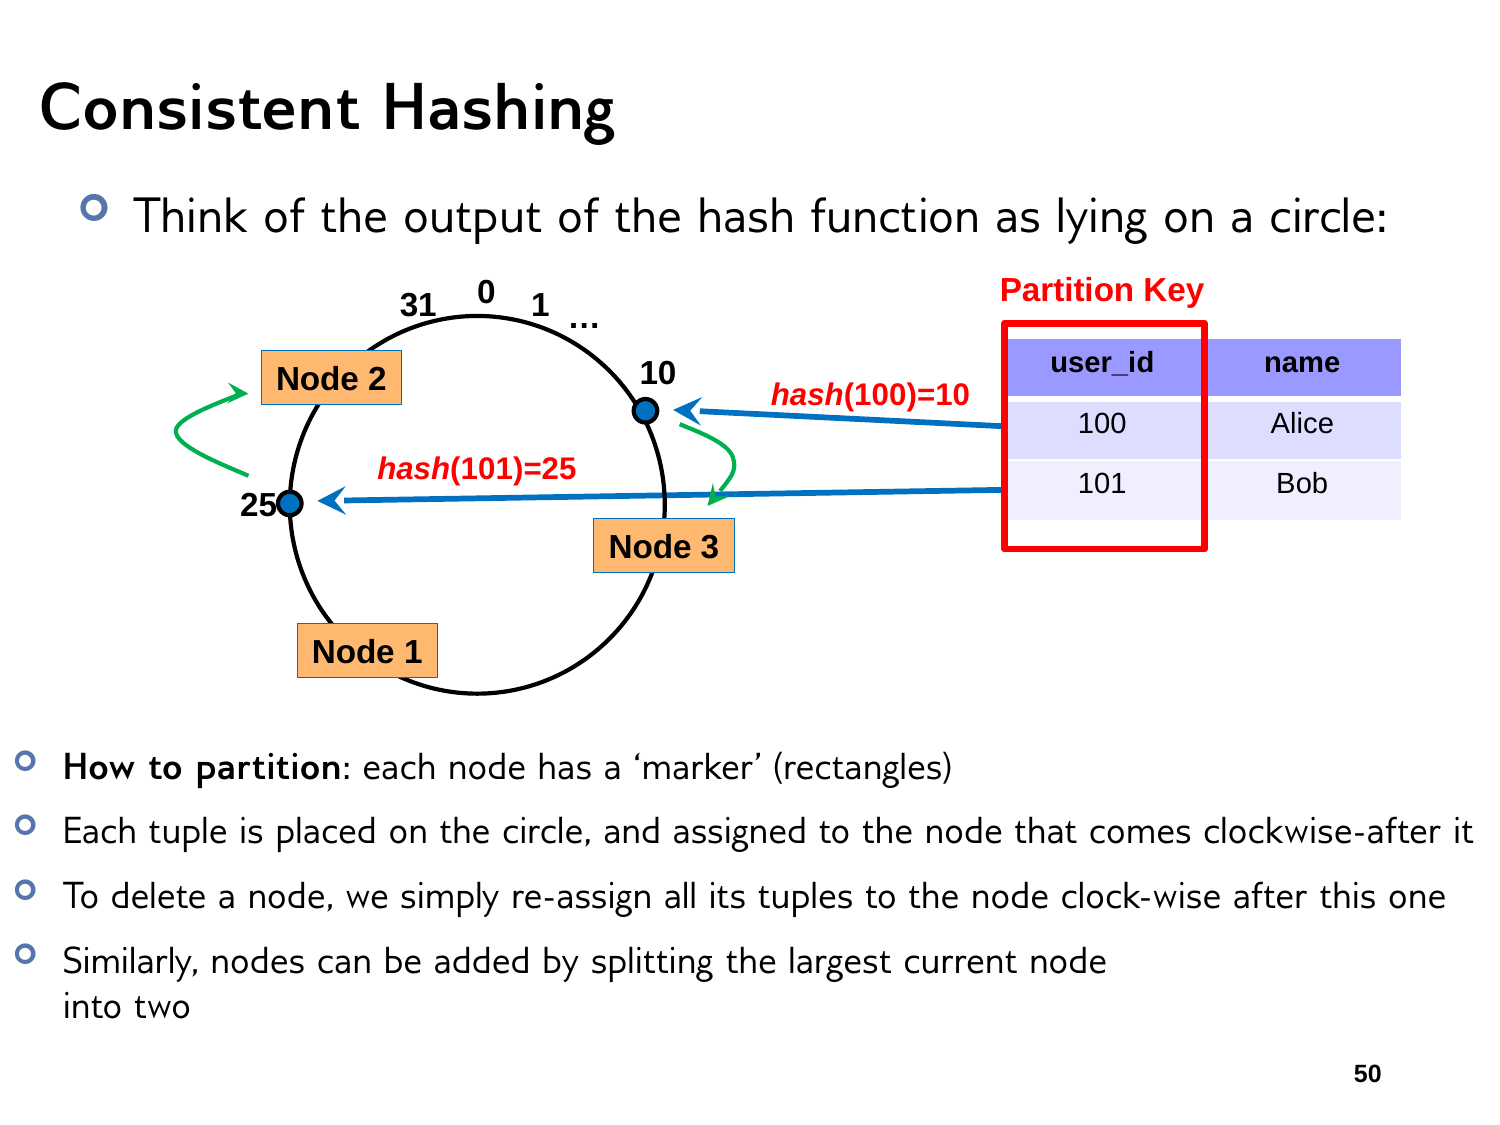

# Consistent Hashing
Think of the output of the hash function as lying on a circle:
Partition Key
0
31
1
…

| user\_id | name |
| --- | --- |
| 100 | Alice |
| 101 | Bob |
10
Node 2
hash(100)=10

hash(101)=25
25

Node 3
Node 1
How to partition: each node has a ‘marker’ (rectangles)
Each tuple is placed on the circle, and assigned to the node that comes clockwise-after it
To delete a node, we simply re-assign all its tuples to the node clock-wise after this one
Similarly, nodes can be added by splitting the largest current node
into two

50